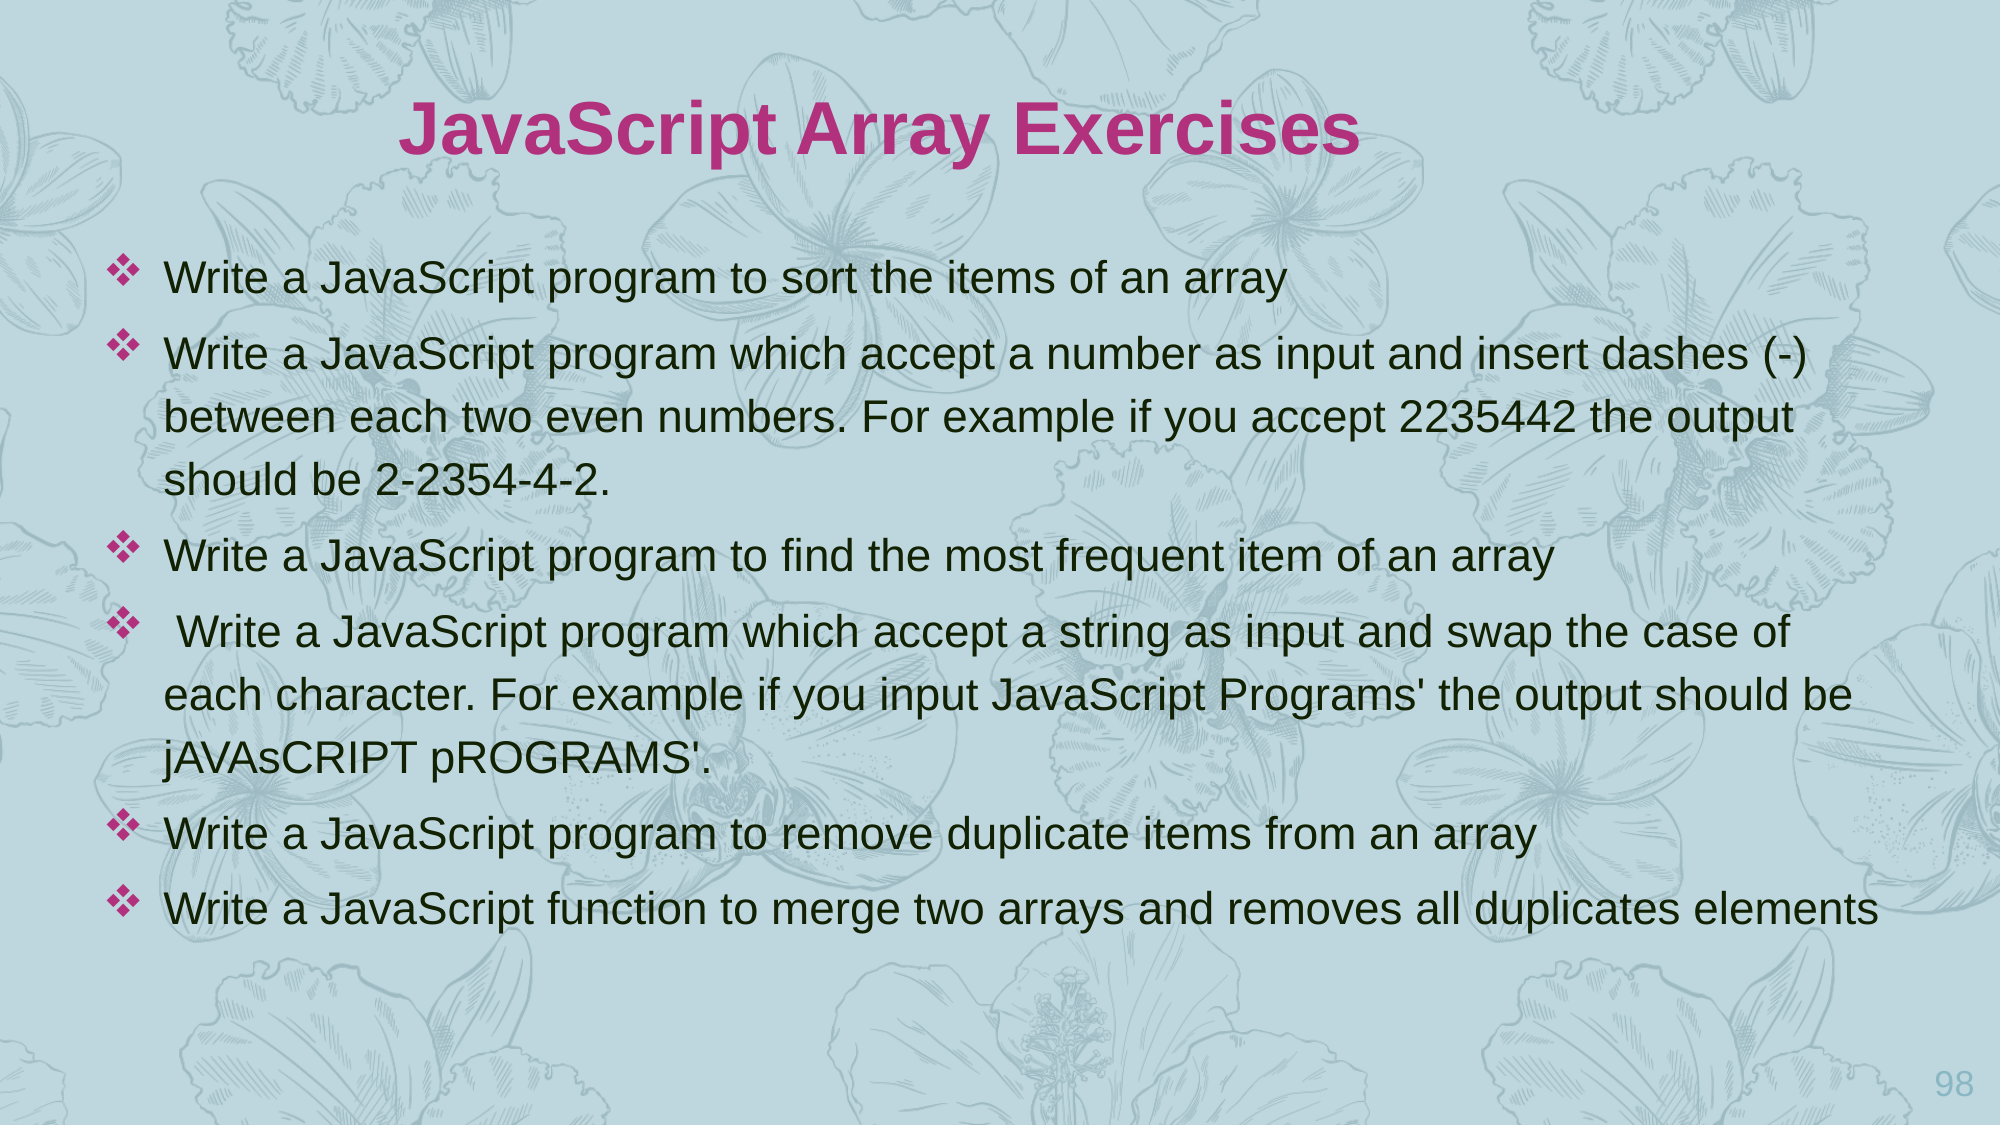

# JavaScript Array Exercises
Write a JavaScript program to sort the items of an array
Write a JavaScript program which accept a number as input and insert dashes (-) between each two even numbers. For example if you accept 2235442 the output should be 2-2354-4-2.
Write a JavaScript program to find the most frequent item of an array
 Write a JavaScript program which accept a string as input and swap the case of each character. For example if you input JavaScript Programs' the output should be jAVAsCRIPT pROGRAMS'.
Write a JavaScript program to remove duplicate items from an array
Write a JavaScript function to merge two arrays and removes all duplicates elements
98